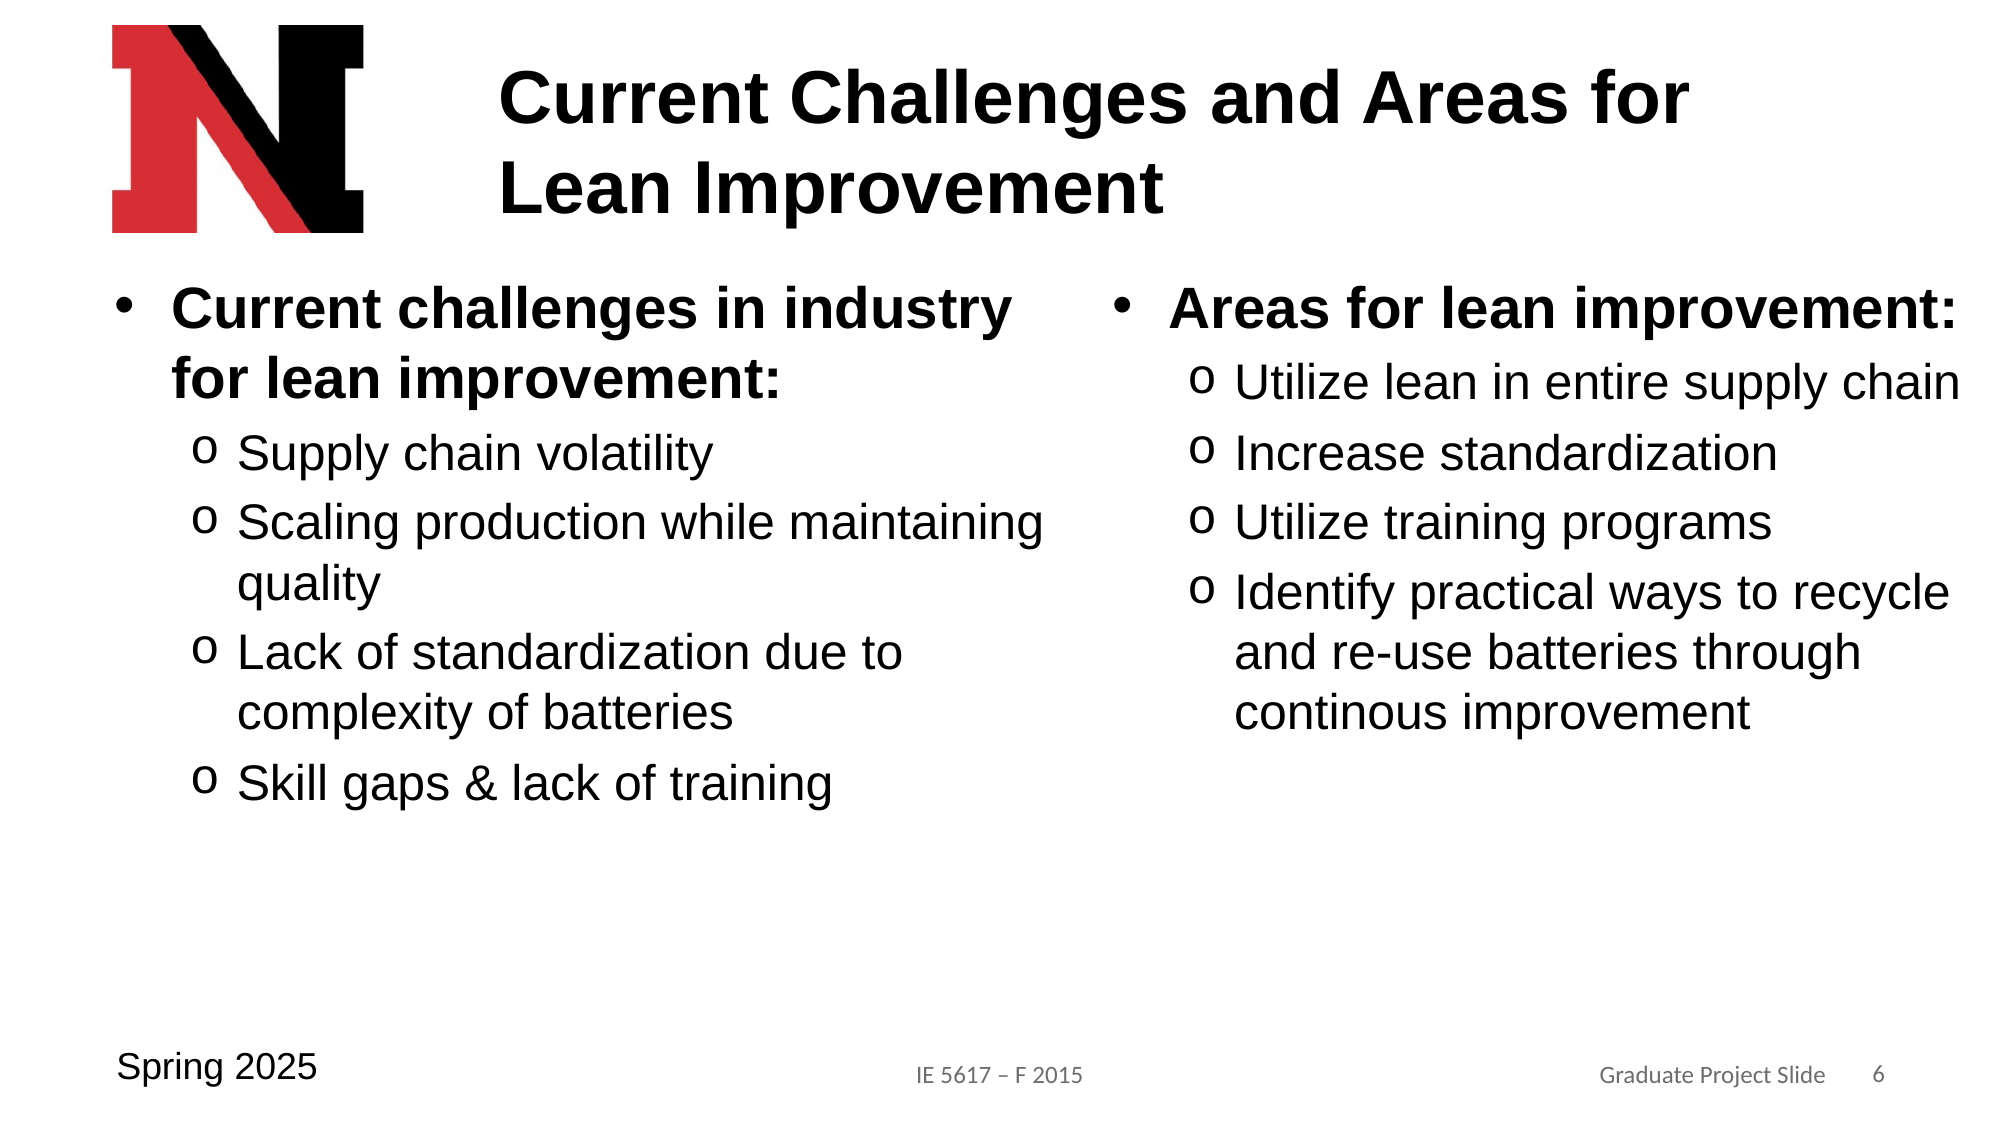

# Current Challenges and Areas for Lean Improvement
Current challenges in industry for lean improvement:
Supply chain volatility
Scaling production while maintaining quality
Lack of standardization due to complexity of batteries
Skill gaps & lack of training
Areas for lean improvement:
Utilize lean in entire supply chain
Increase standardization
Utilize training programs
Identify practical ways to recycle and re-use batteries through continous improvement

6